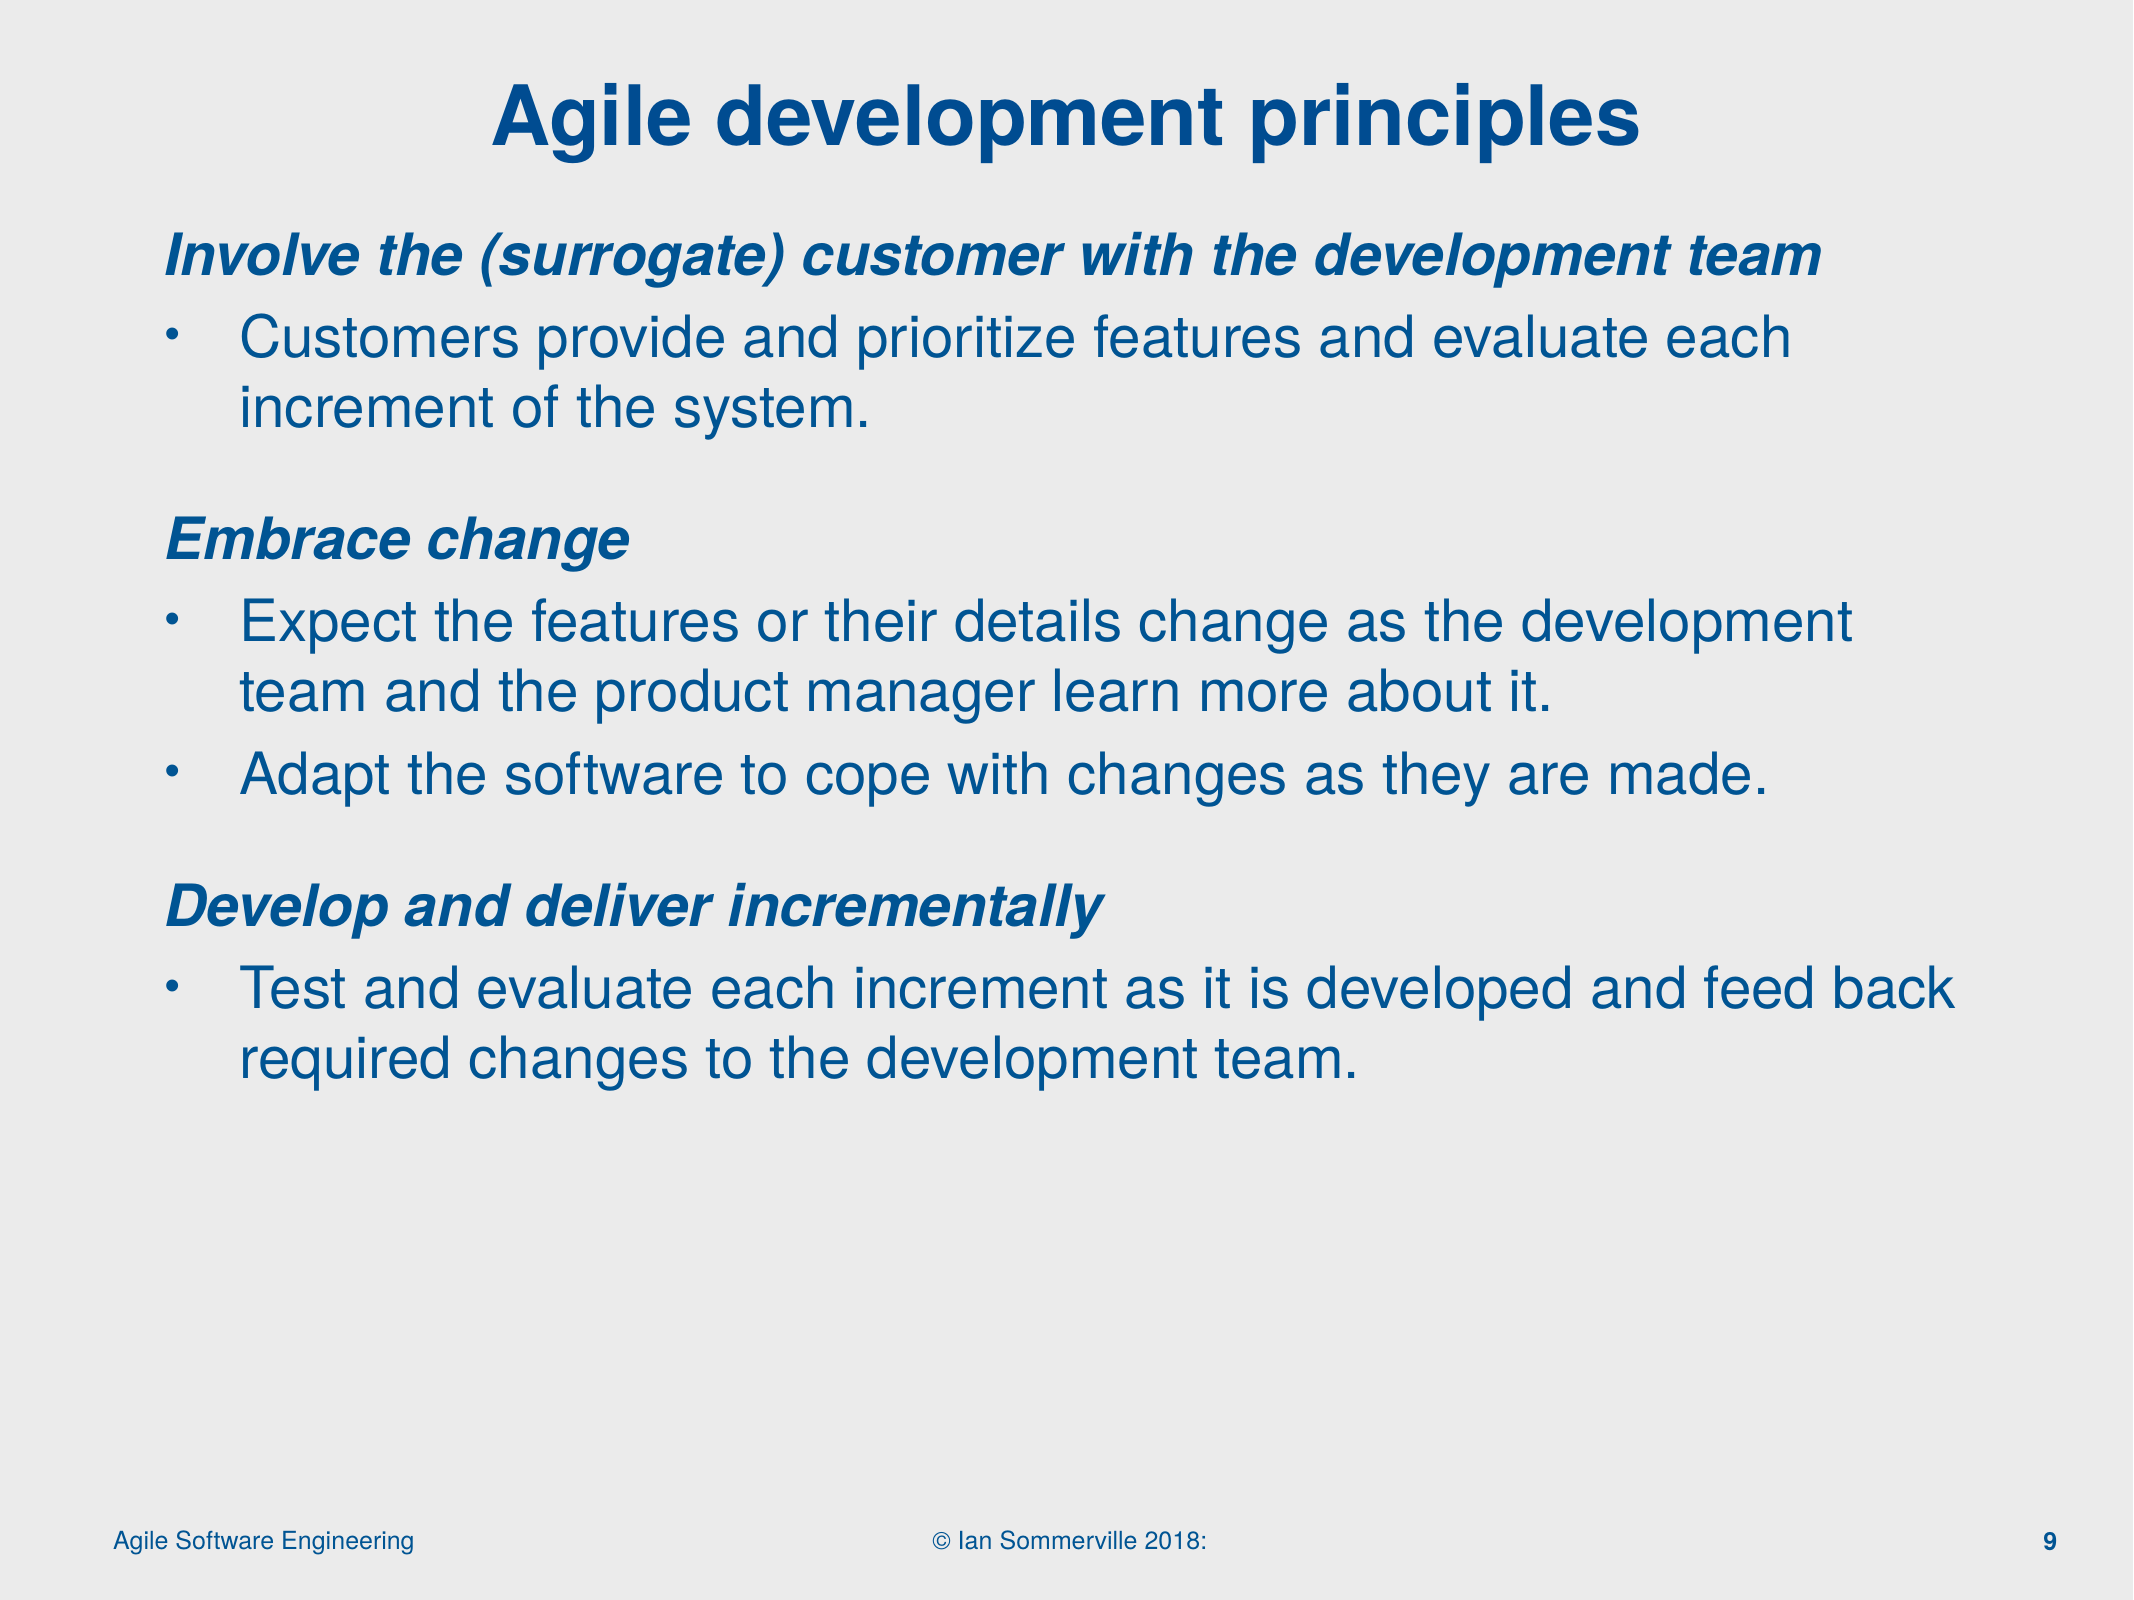

# Agile development principles
Involve the (surrogate) customer with the development team
Customers provide and prioritize features and evaluate each increment of the system.
Embrace change
Expect the features or their details change as the development team and the product manager learn more about it.
Adapt the software to cope with changes as they are made.
Develop and deliver incrementally
Test and evaluate each increment as it is developed and feed back required changes to the development team.
9